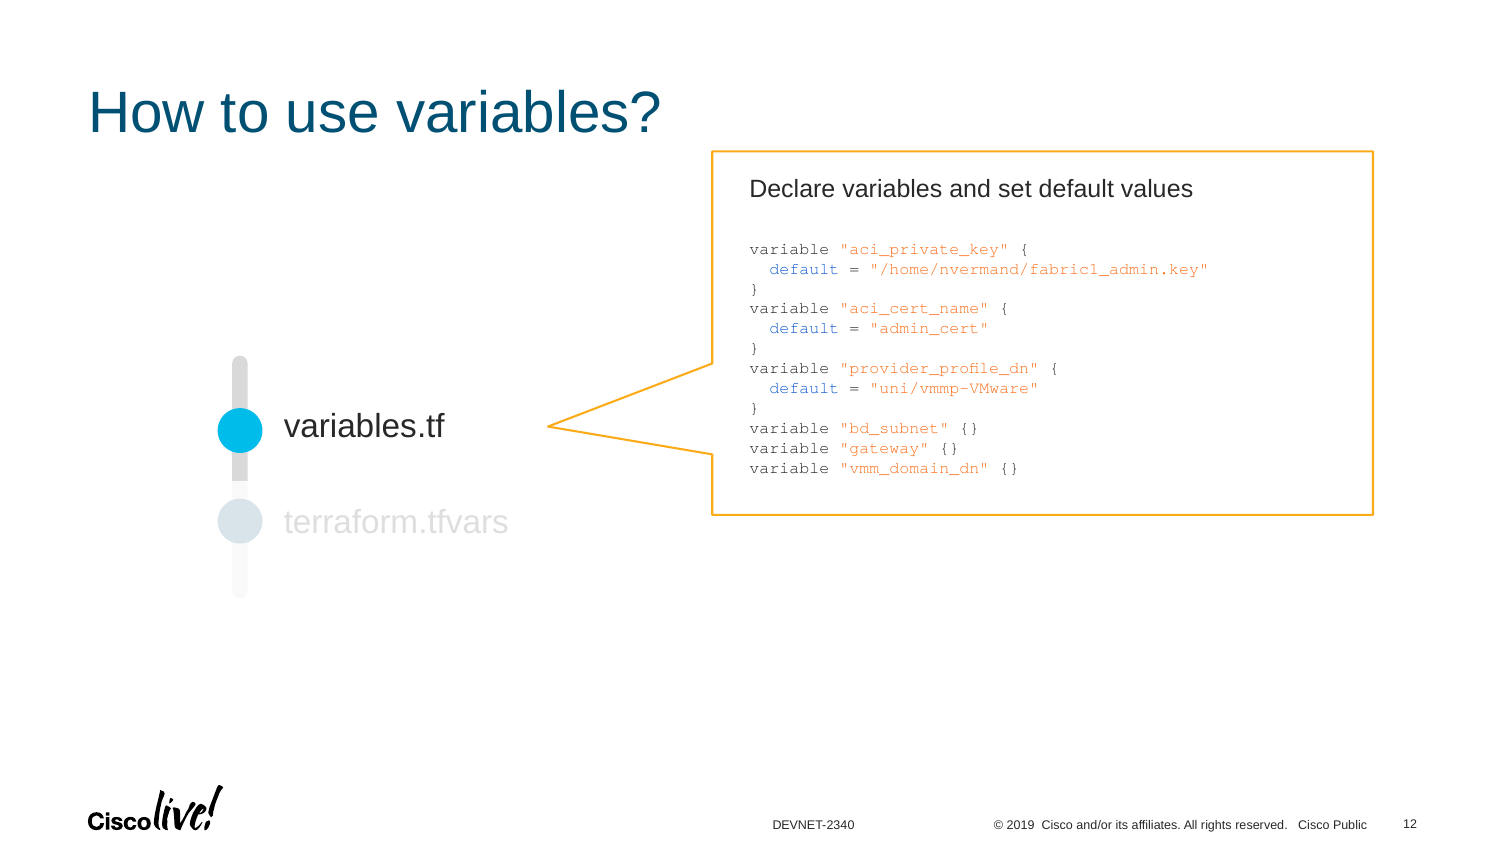

# How to use variables?

Declare variables and set default values

variable "aci_private_key" {
  default = "/home/nvermand/fabric1_admin.key"
}
variable "aci_cert_name" {
  default = "admin_cert"
}
variable "provider_profile_dn" {
  default = "uni/vmmp-VMware"
}
variable "bd_subnet" {}
variable "gateway" {}
variable "vmm_domain_dn" {}

variables.tf

terraform.tfvars
12
DEVNET-2340